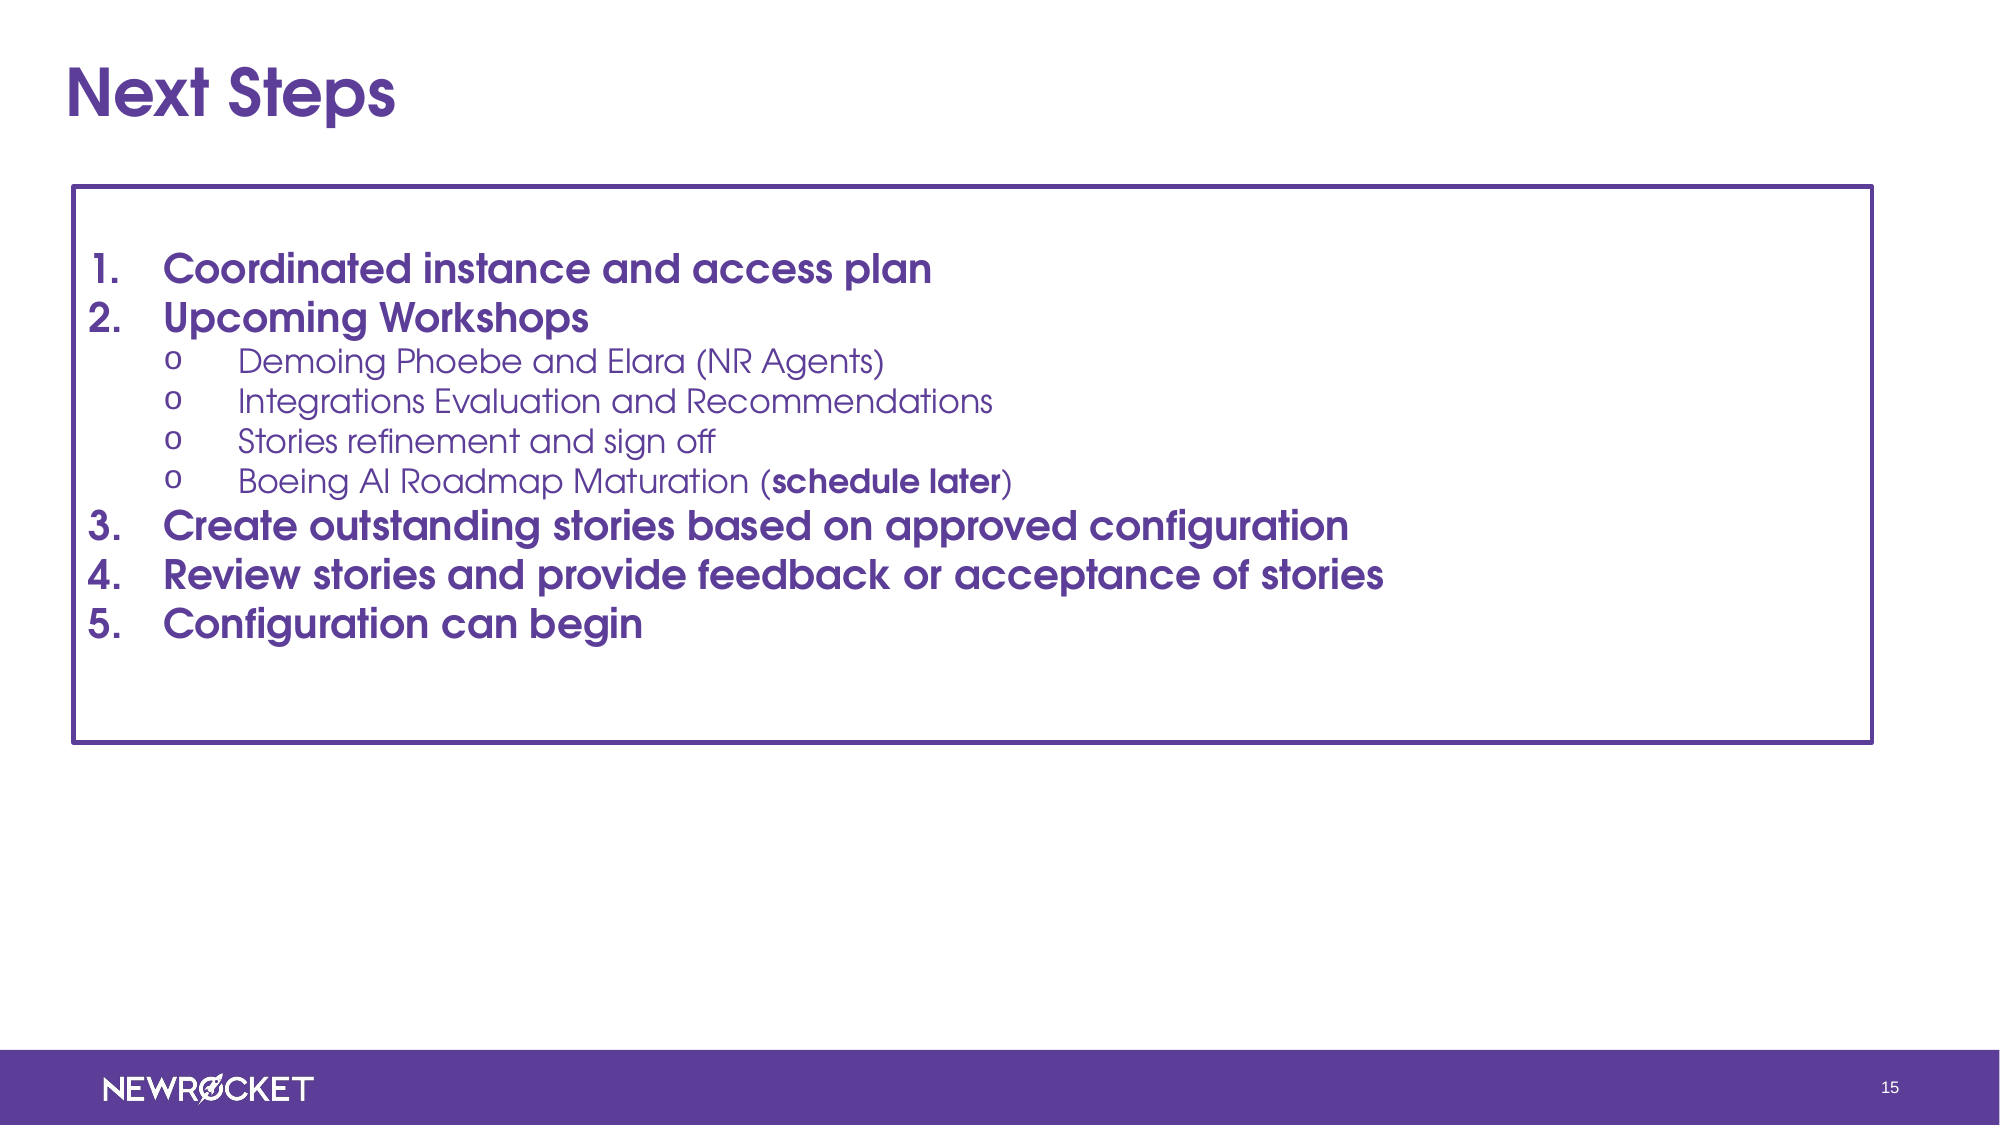

Next Steps

Coordinated instance and access plan
Upcoming Workshops
Demoing Phoebe and Elara (NR Agents)
Integrations Evaluation and Recommendations
Stories refinement and sign off
Boeing AI Roadmap Maturation (schedule later)
Create outstanding stories based on approved configuration
Review stories and provide feedback or acceptance of stories
Configuration can begin